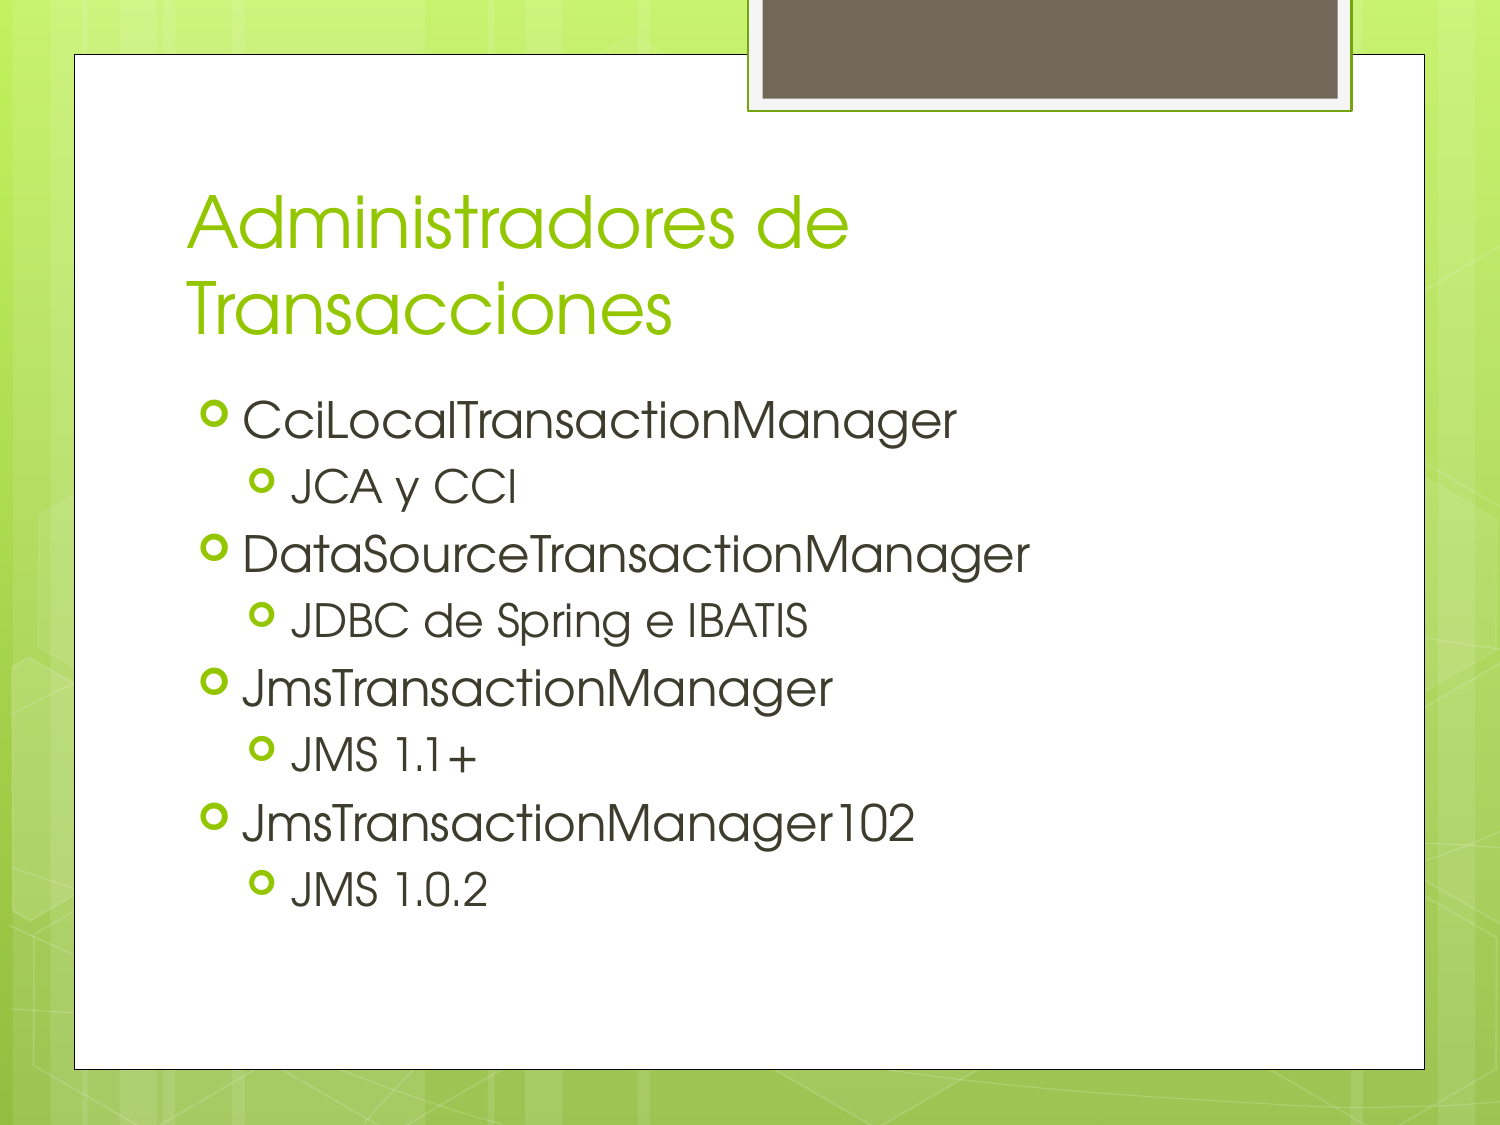

# Administradores de Transacciones
CciLocalTransactionManager
JCA y CCI
DataSourceTransactionManager
JDBC de Spring e IBATIS
JmsTransactionManager
JMS 1.1+
JmsTransactionManager102
JMS 1.0.2